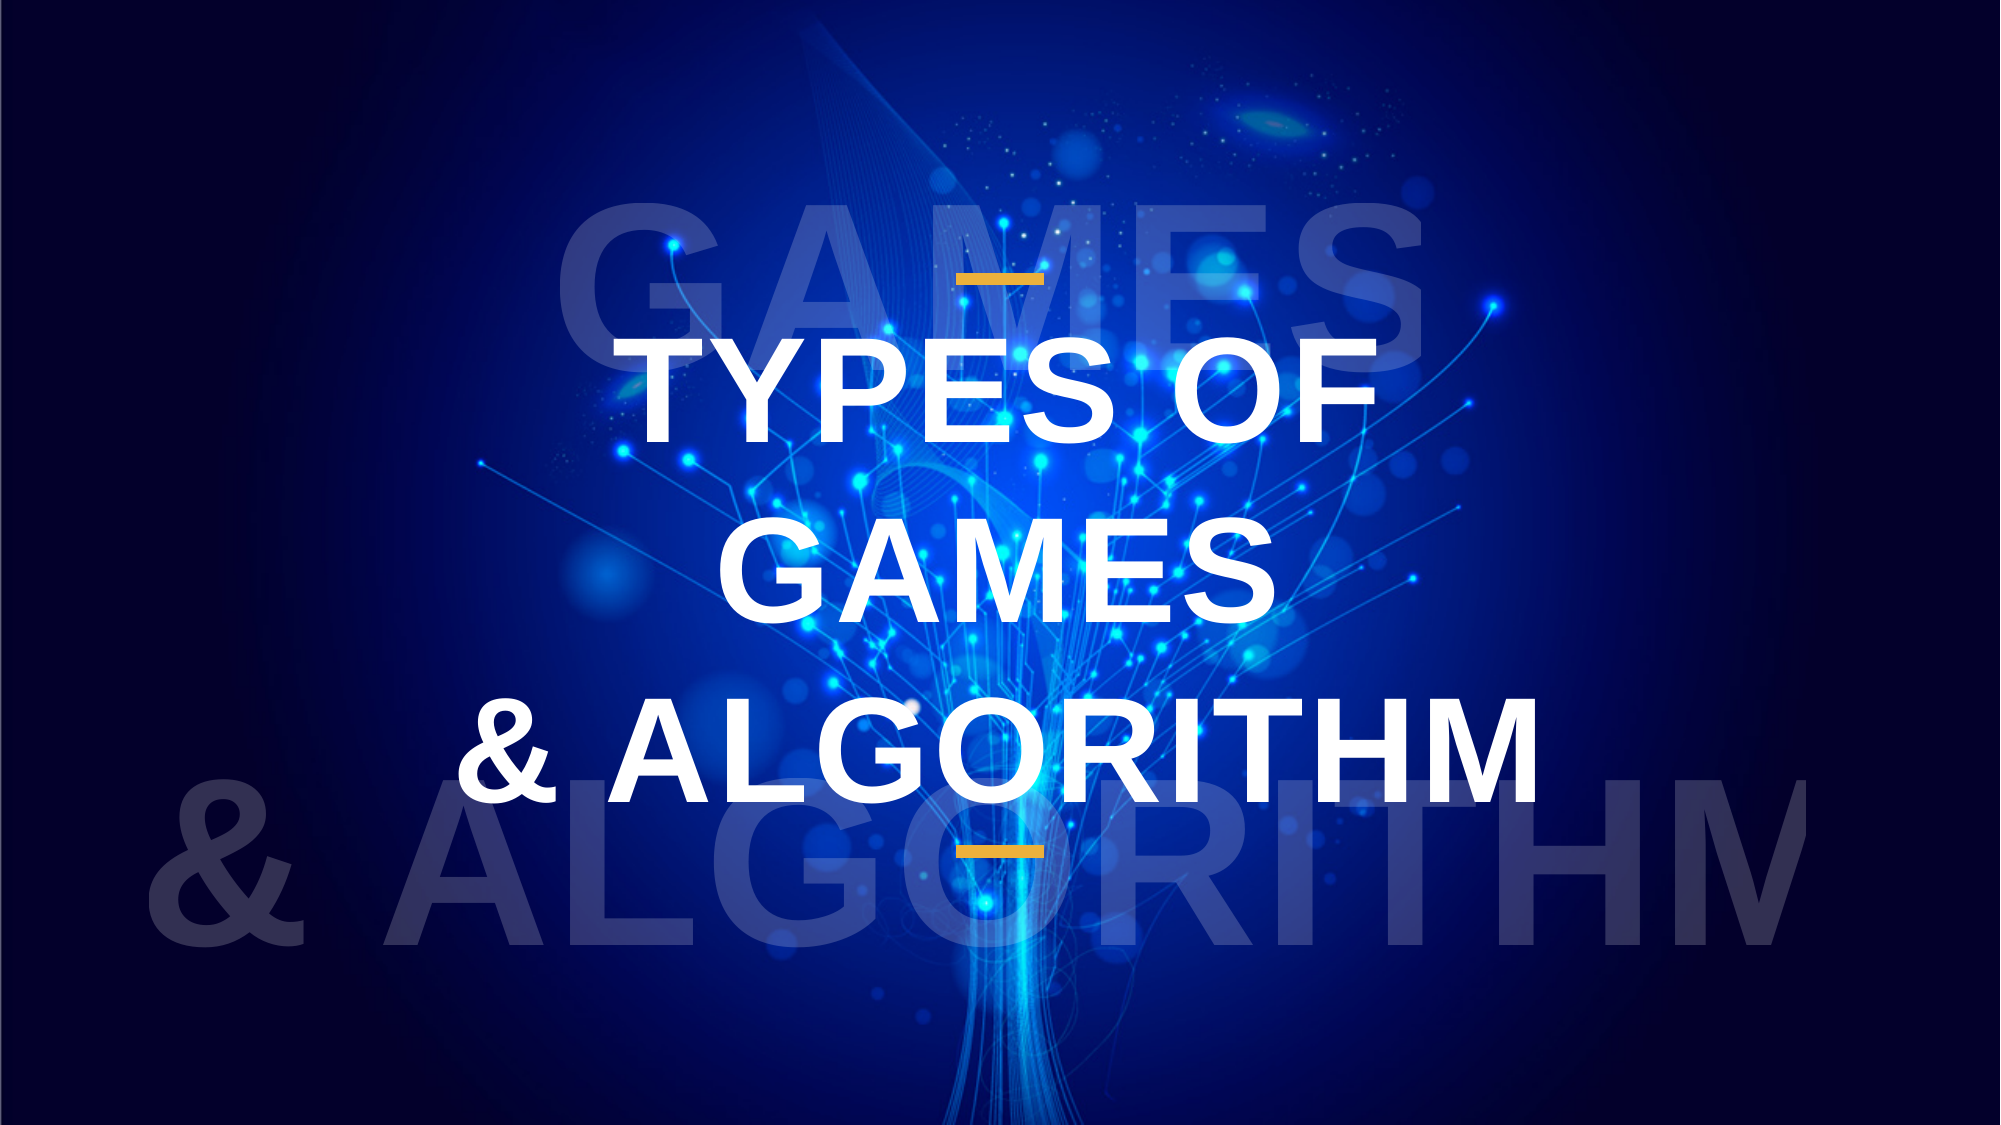

GAMES
& ALGORITHM
TYPES OF GAMES
& ALGORITHM